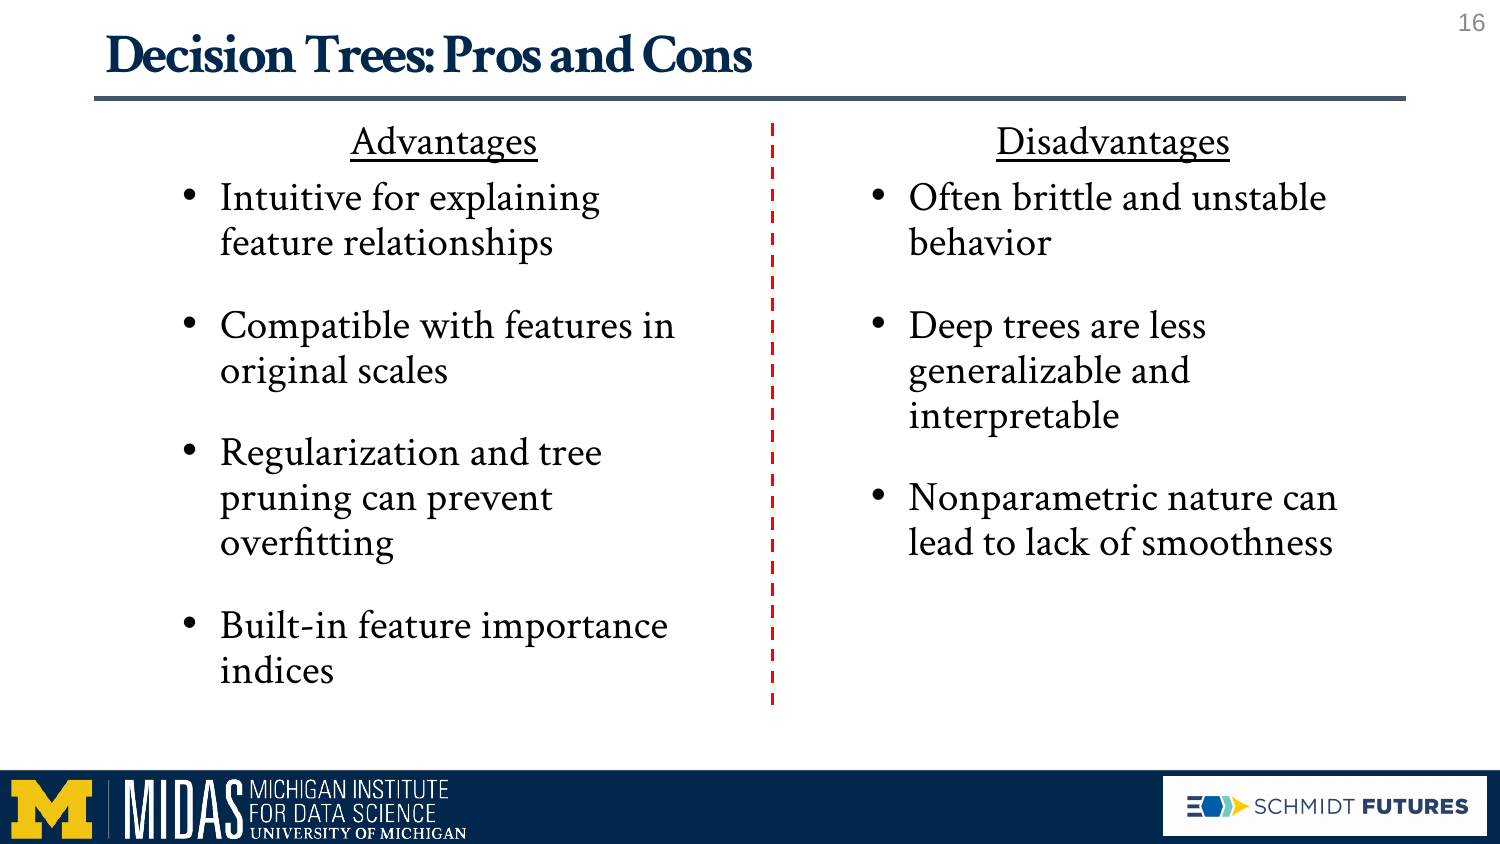

16
# Decision Trees: Pros and Cons
Advantages
Disadvantages
Intuitive for explaining feature relationships
Compatible with features in original scales
Regularization and tree pruning can prevent overfitting
Built-in feature importance indices
Often brittle and unstable behavior
Deep trees are less generalizable and interpretable
Nonparametric nature can lead to lack of smoothness

16